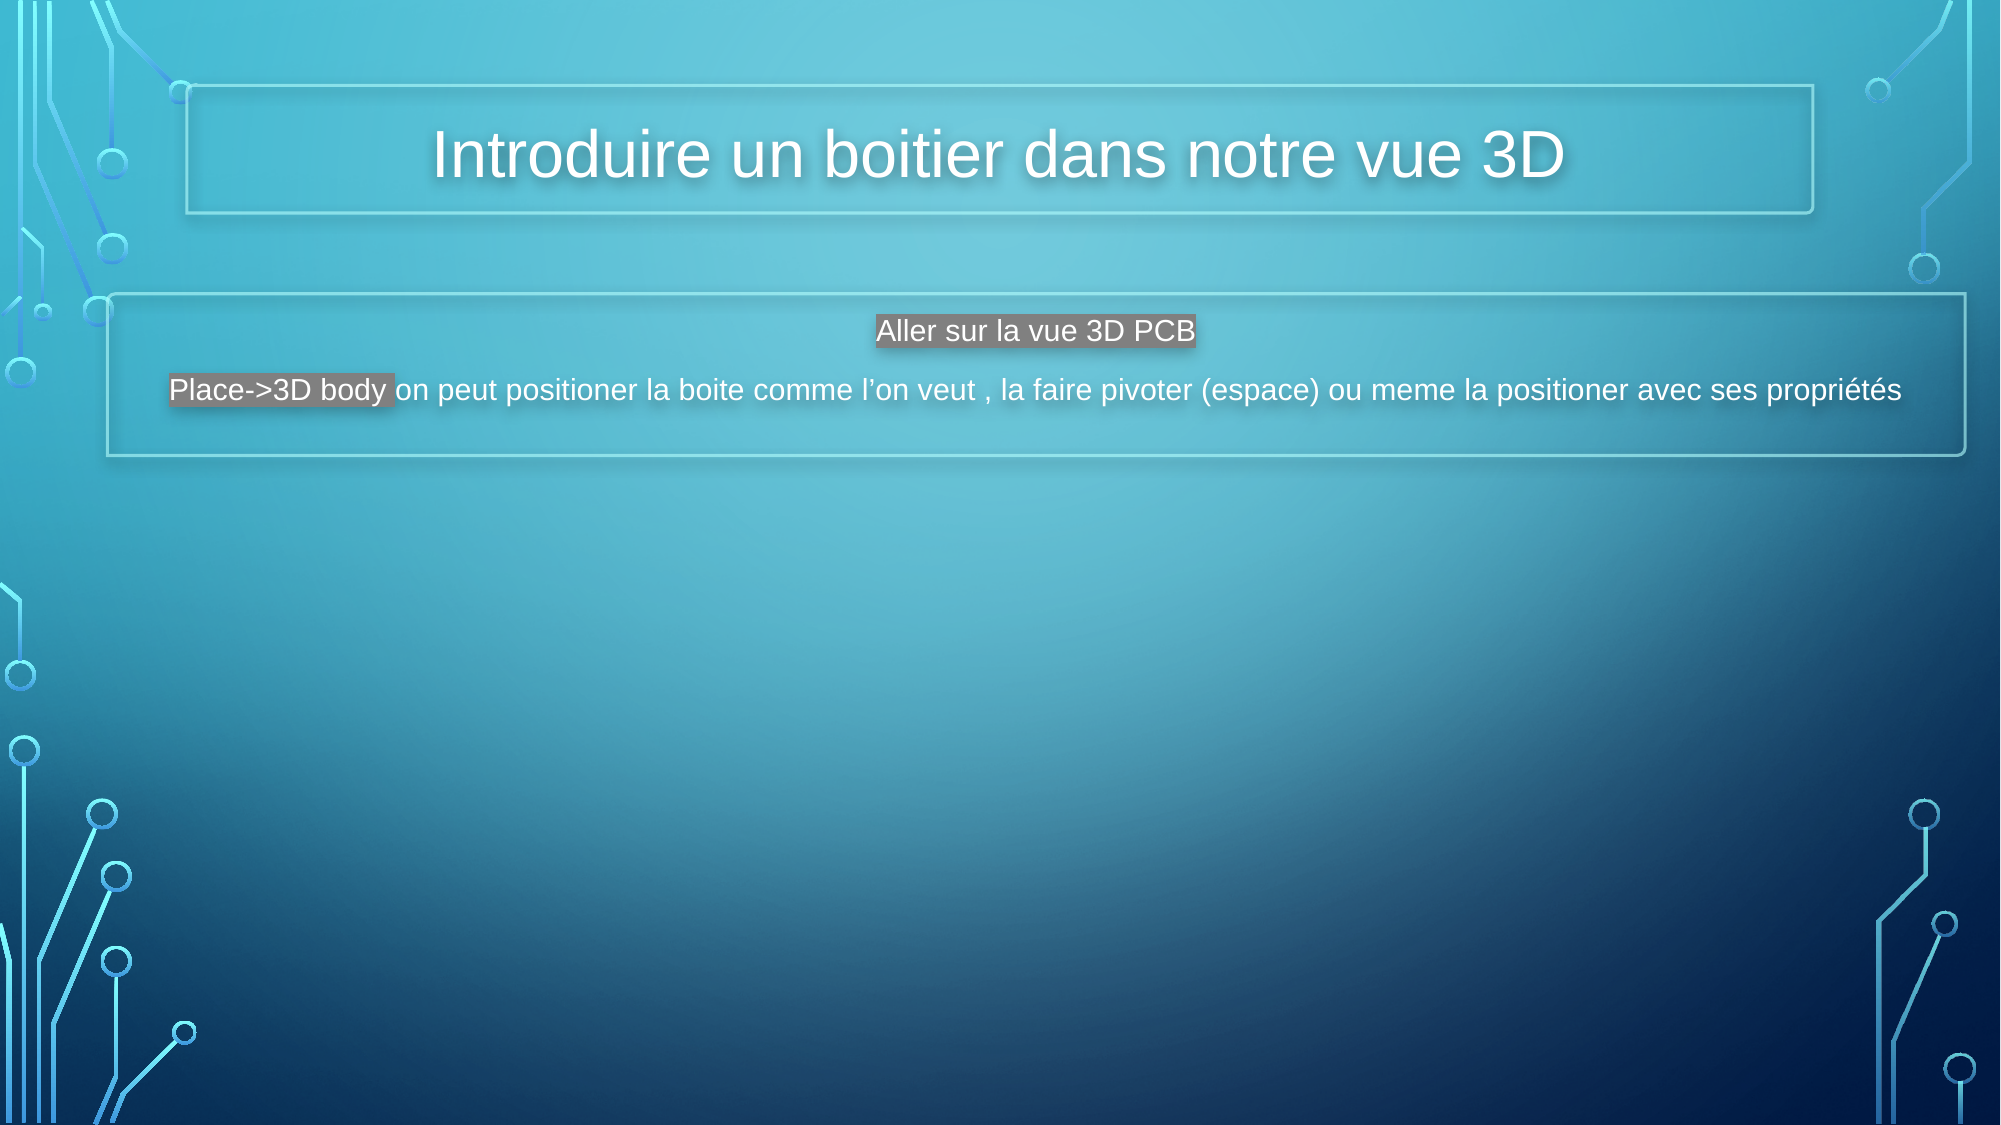

Introduire un boitier dans notre vue 3D
Aller sur la vue 3D PCB
Place->3D body on peut positioner la boite comme l’on veut , la faire pivoter (espace) ou meme la positioner avec ses propriétés